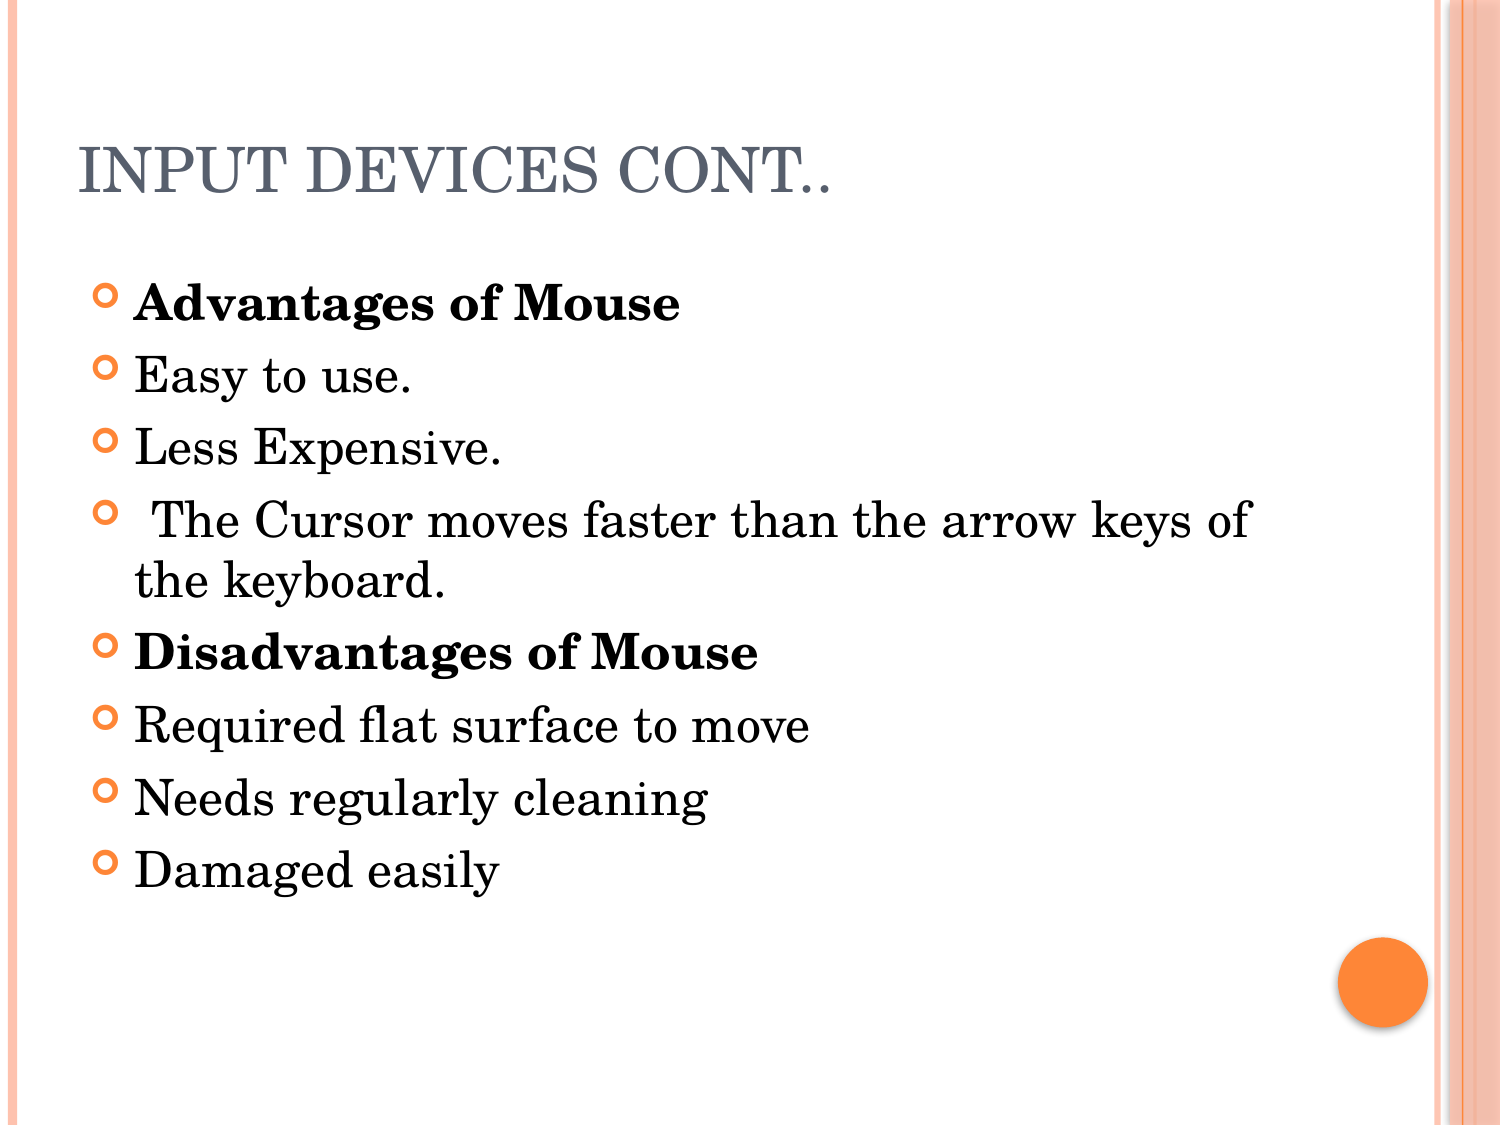

# Input Devices cont..
Advantages of Mouse
Easy to use.
Less Expensive.
 The Cursor moves faster than the arrow keys of the keyboard.
Disadvantages of Mouse
Required flat surface to move
Needs regularly cleaning
Damaged easily